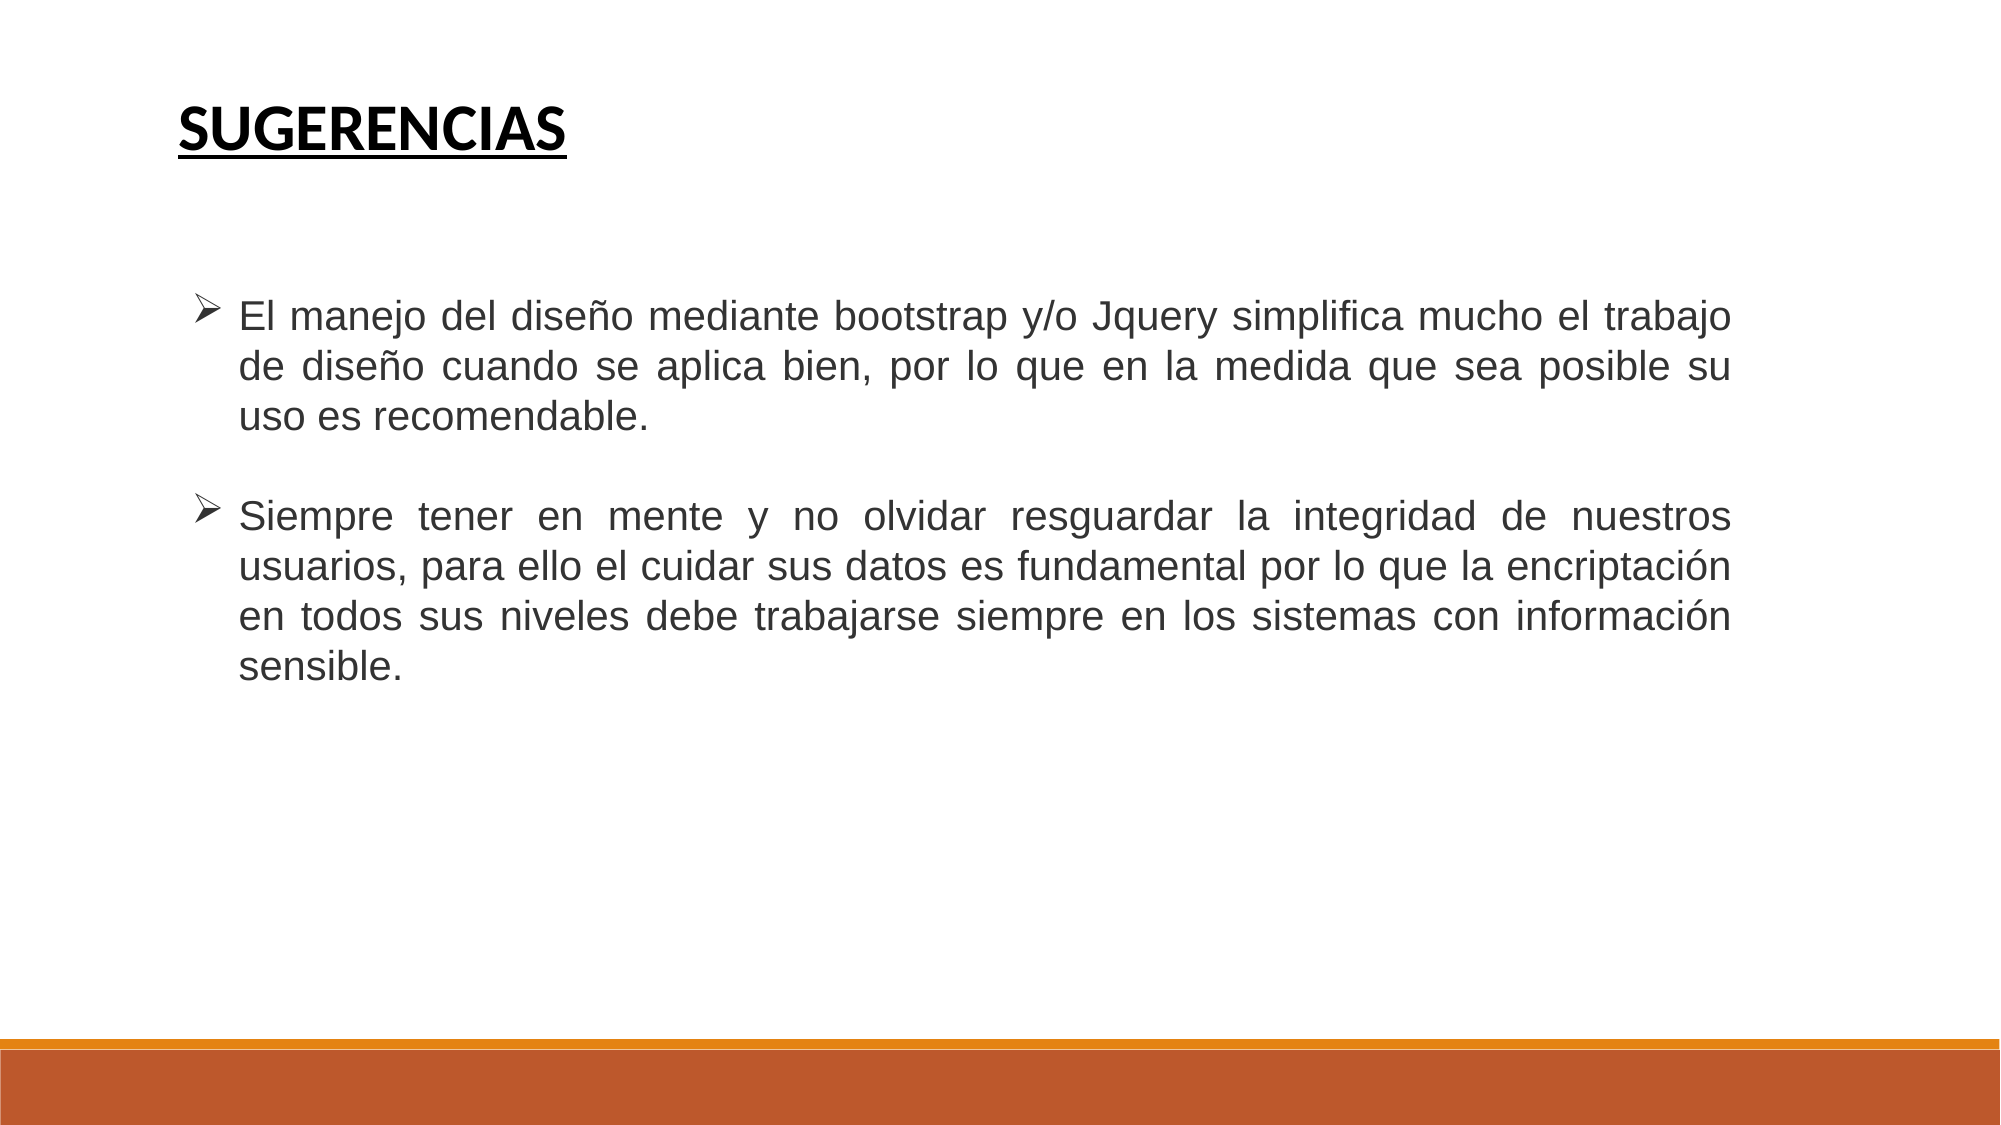

SUGERENCIAS
El manejo del diseño mediante bootstrap y/o Jquery simplifica mucho el trabajo de diseño cuando se aplica bien, por lo que en la medida que sea posible su uso es recomendable.

Siempre tener en mente y no olvidar resguardar la integridad de nuestros usuarios, para ello el cuidar sus datos es fundamental por lo que la encriptación en todos sus niveles debe trabajarse siempre en los sistemas con información sensible.